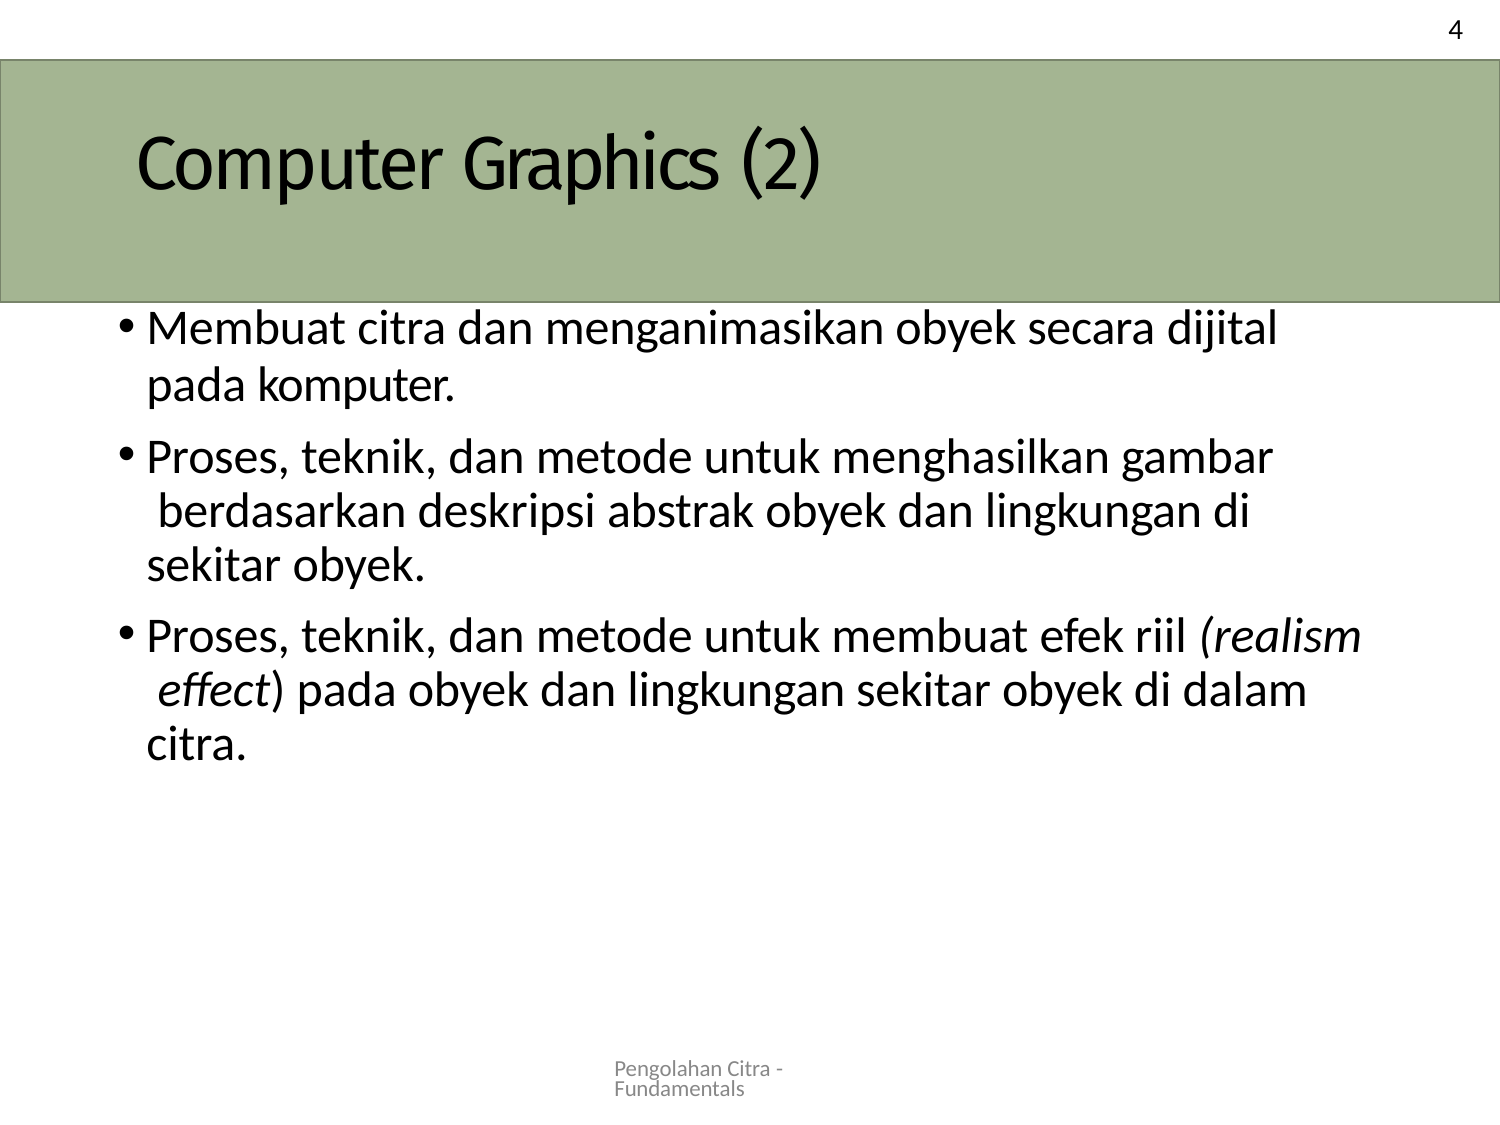

4
# Computer Graphics (2)
Membuat citra dan menganimasikan obyek secara dijital
pada komputer.
Proses, teknik, dan metode untuk menghasilkan gambar  berdasarkan deskripsi abstrak obyek dan lingkungan di  sekitar obyek.
Proses, teknik, dan metode untuk membuat efek riil (realism  effect) pada obyek dan lingkungan sekitar obyek di dalam  citra.
Pengolahan Citra - Fundamentals